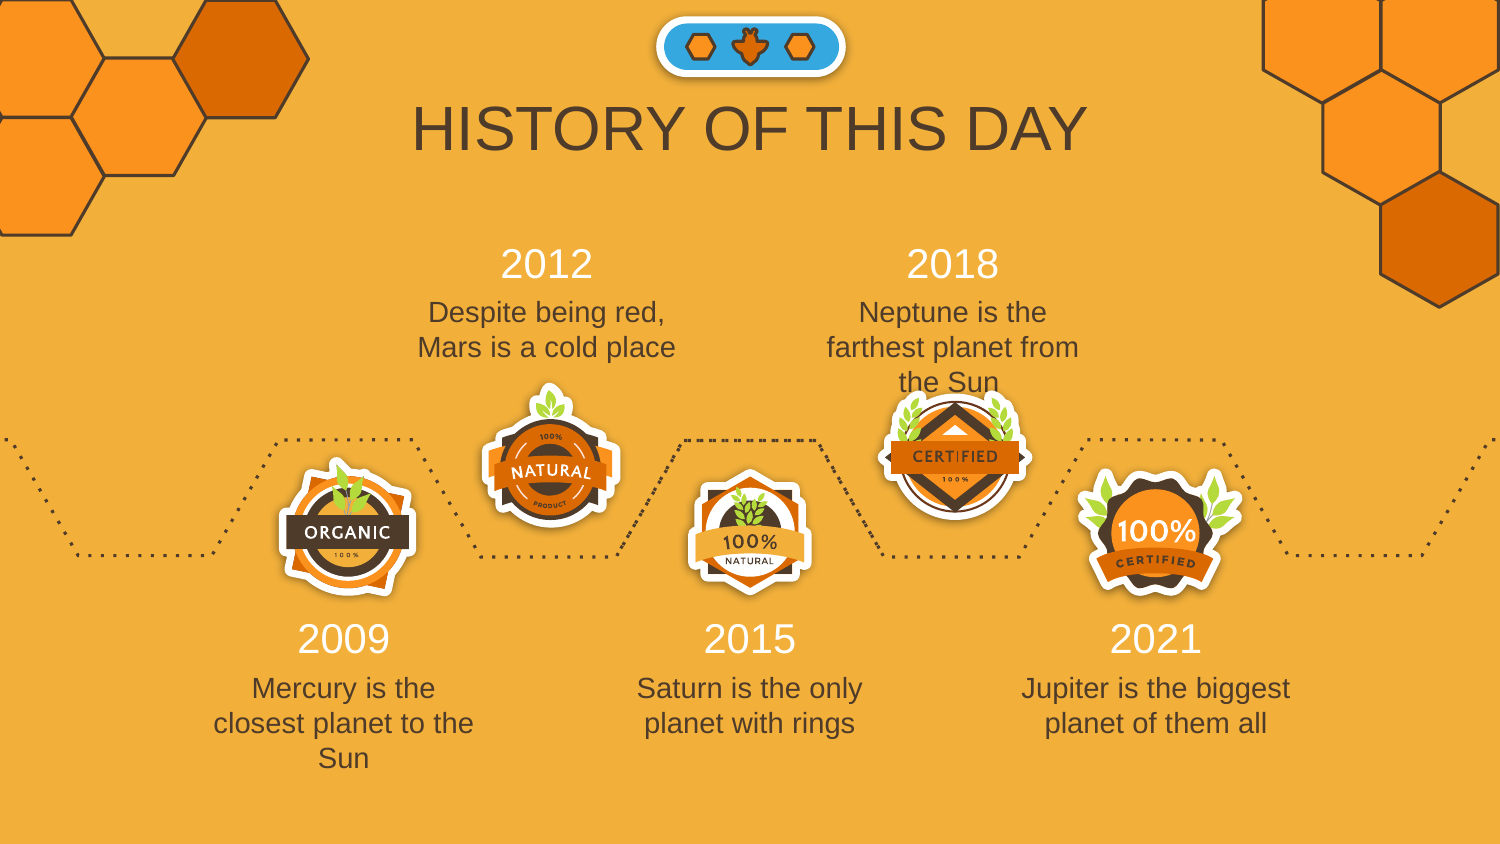

# HISTORY OF THIS DAY
2018
2012
Neptune is the farthest planet from the Sun
Despite being red,
Mars is a cold place

2009
2015
2021
Mercury is the closest planet to the Sun
Saturn is the only planet with rings
Jupiter is the biggest planet of them all